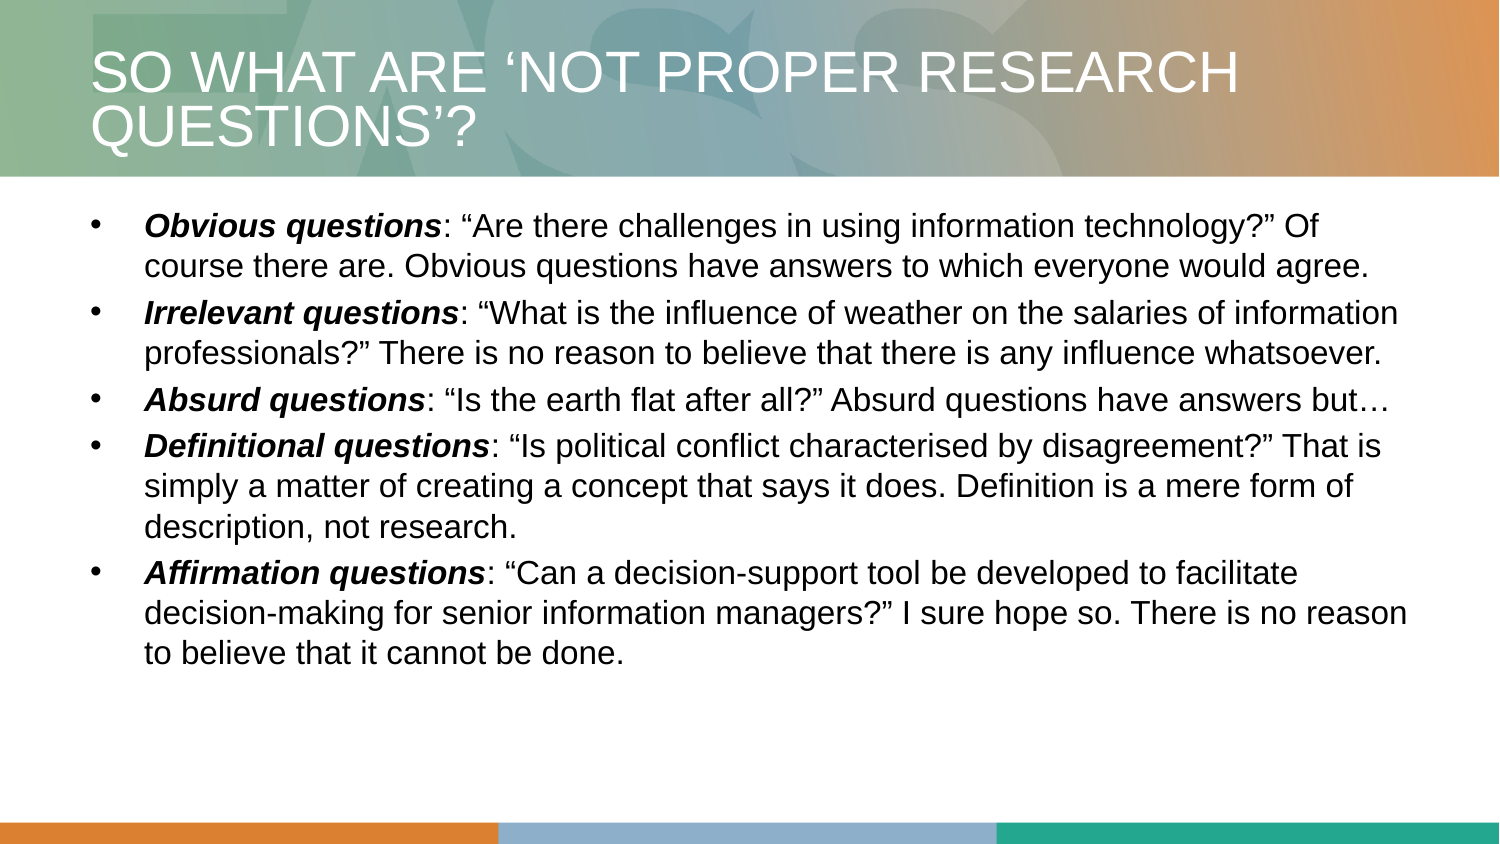

# So what are ‘not proper research questions’?
Obvious questions: “Are there challenges in using information technology?” Of course there are. Obvious questions have answers to which everyone would agree.
Irrelevant questions: “What is the influence of weather on the salaries of information professionals?” There is no reason to believe that there is any influence whatsoever.
Absurd questions: “Is the earth flat after all?” Absurd questions have answers but…
Definitional questions: “Is political conflict characterised by disagreement?” That is simply a matter of creating a concept that says it does. Definition is a mere form of description, not research.
Affirmation questions: “Can a decision-support tool be developed to facilitate decision-making for senior information managers?” I sure hope so. There is no reason to believe that it cannot be done.